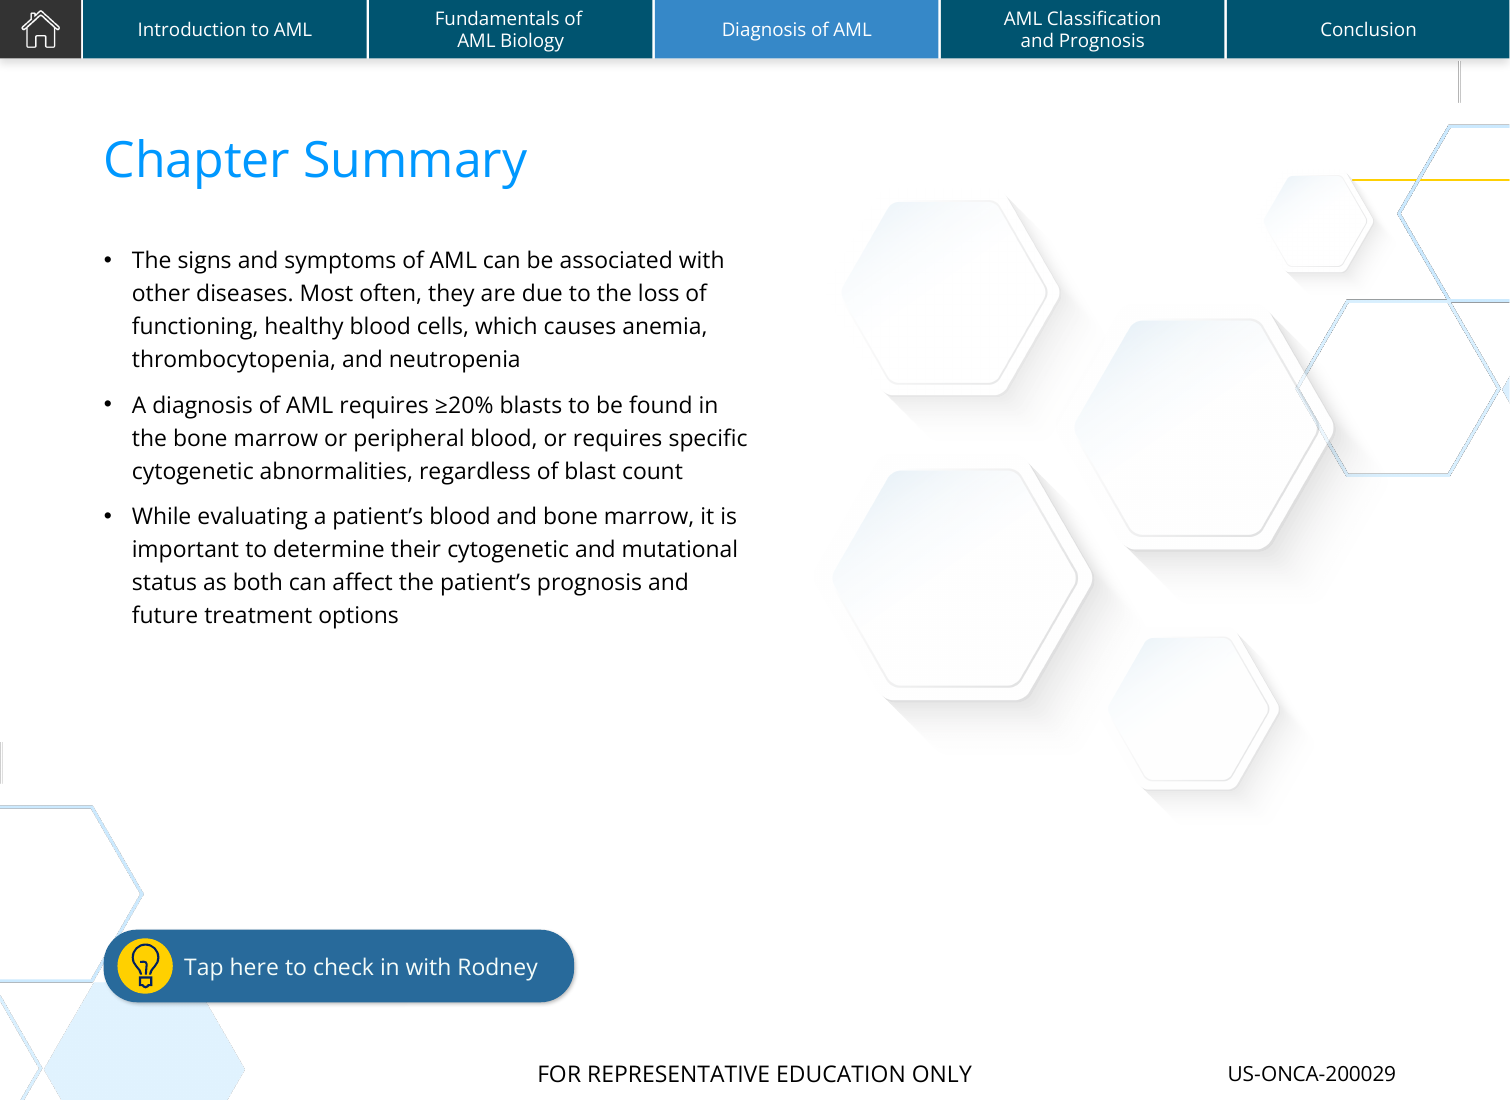

# Chapter Summary
The signs and symptoms of AML can be associated with other diseases. Most often, they are due to the loss of functioning, healthy blood cells, which causes anemia, thrombocytopenia, and neutropenia
A diagnosis of AML requires ≥20% blasts to be found in the bone marrow or peripheral blood, or requires specific cytogenetic abnormalities, regardless of blast count
While evaluating a patient’s blood and bone marrow, it is important to determine their cytogenetic and mutational status as both can affect the patient’s prognosis and future treatment options
Tap here to check in with Rodney